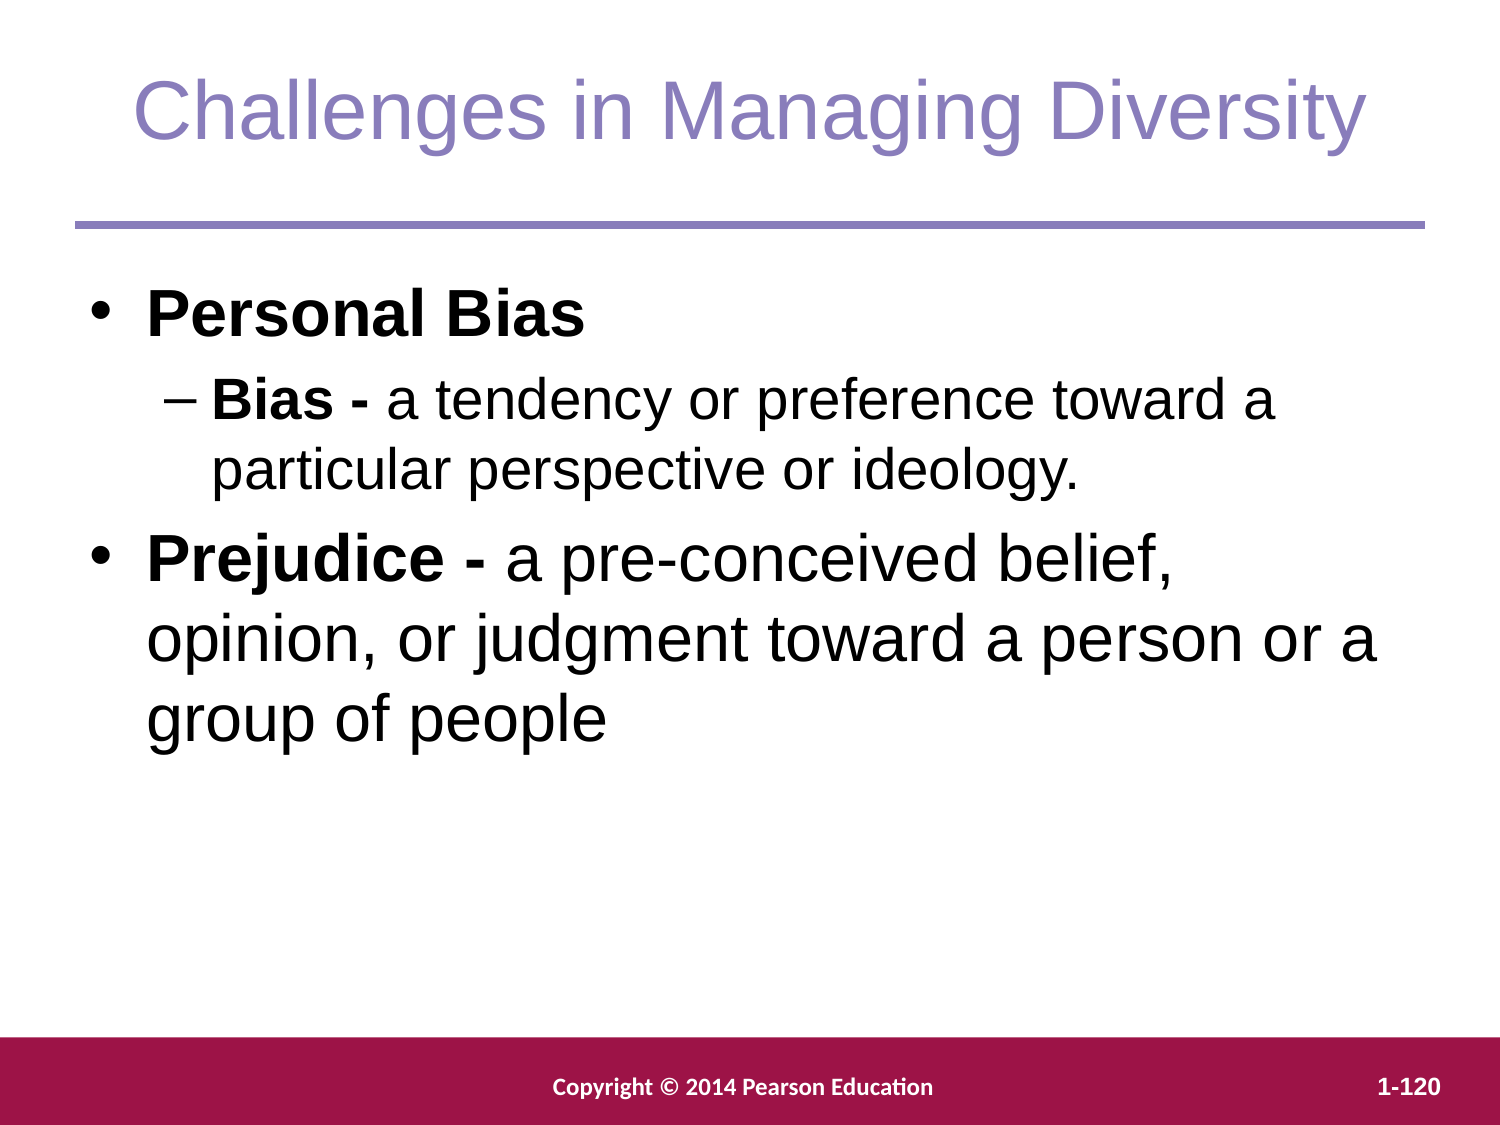

Challenges in Managing Diversity
Personal Bias
Bias - a tendency or preference toward a particular perspective or ideology.
Prejudice - a pre-conceived belief, opinion, or judgment toward a person or a group of people